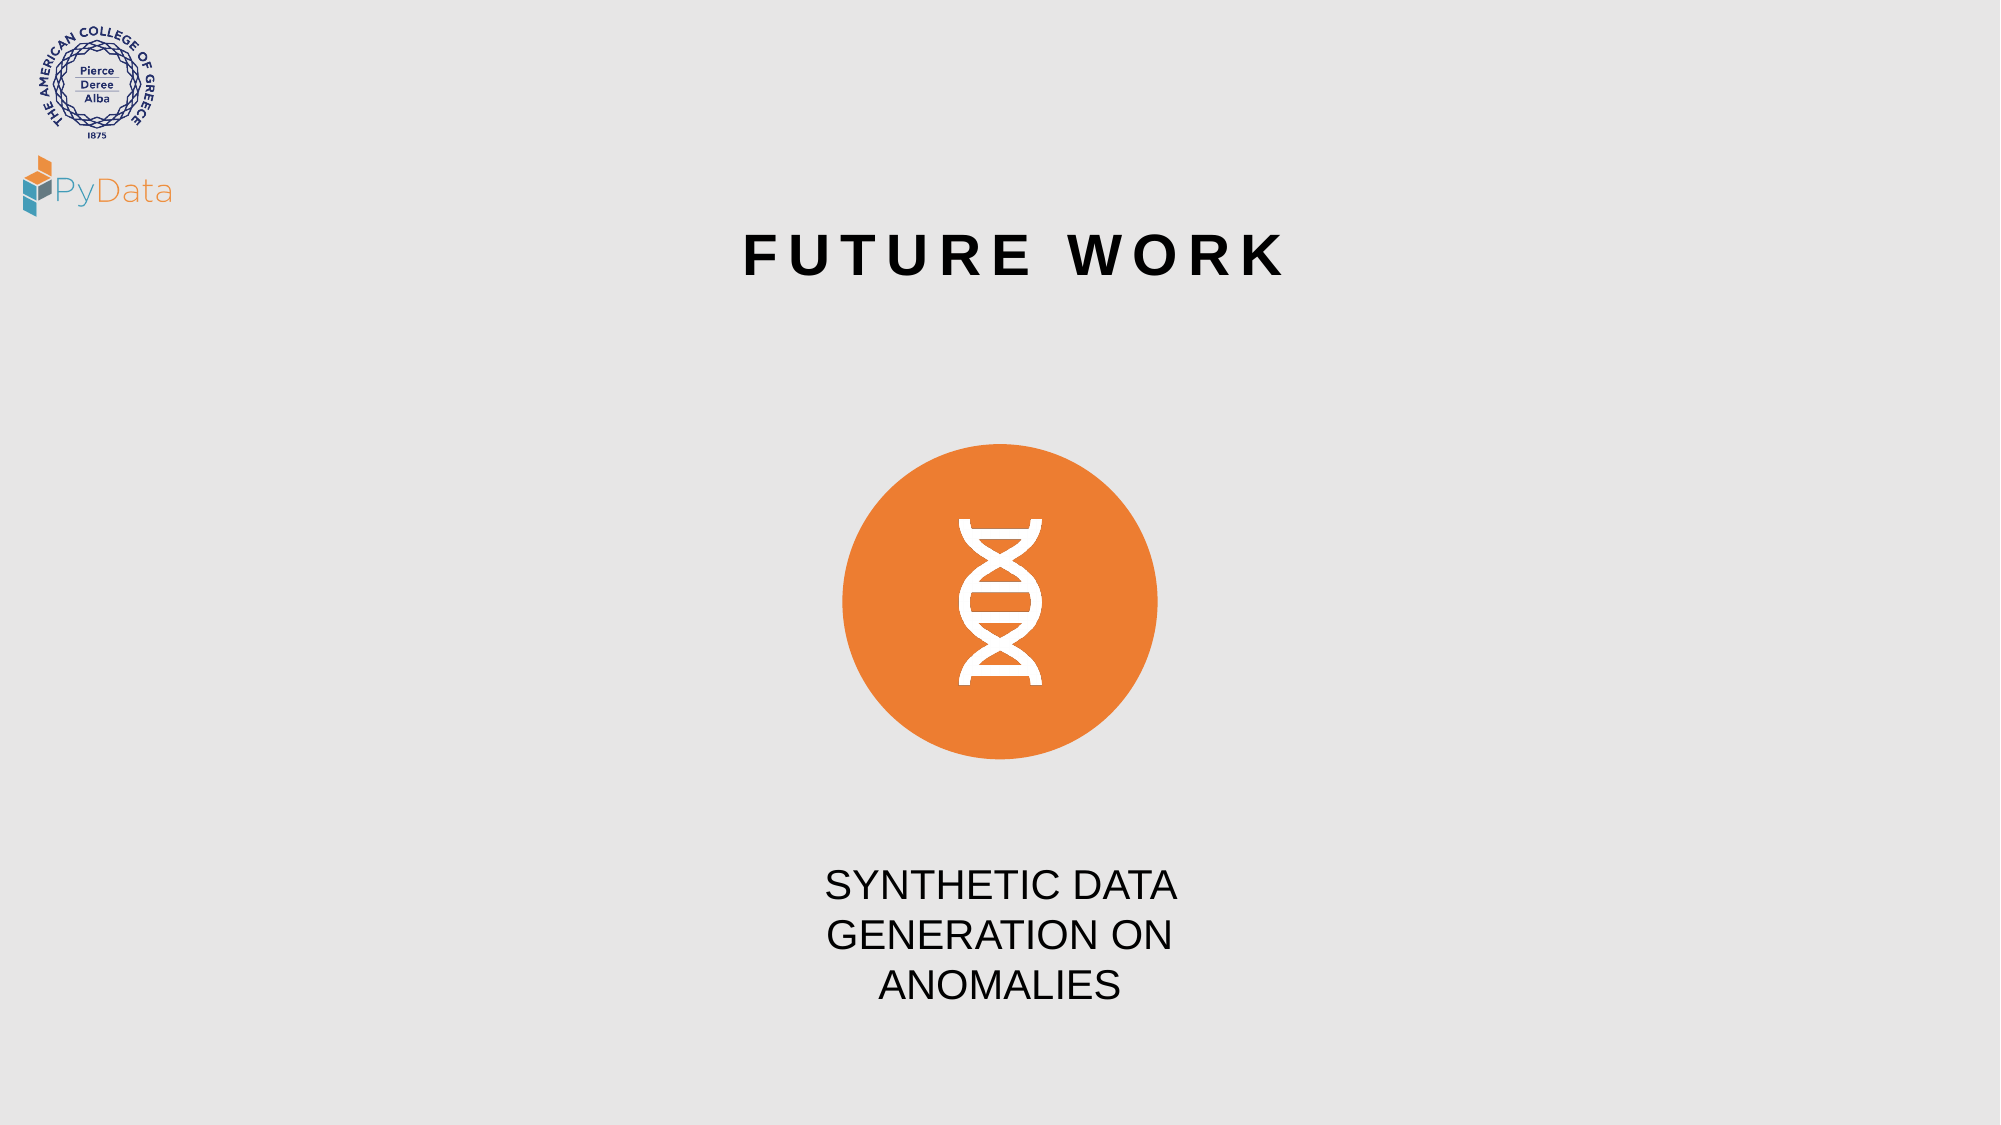

# Future work
Synthetic data generation on anomalies